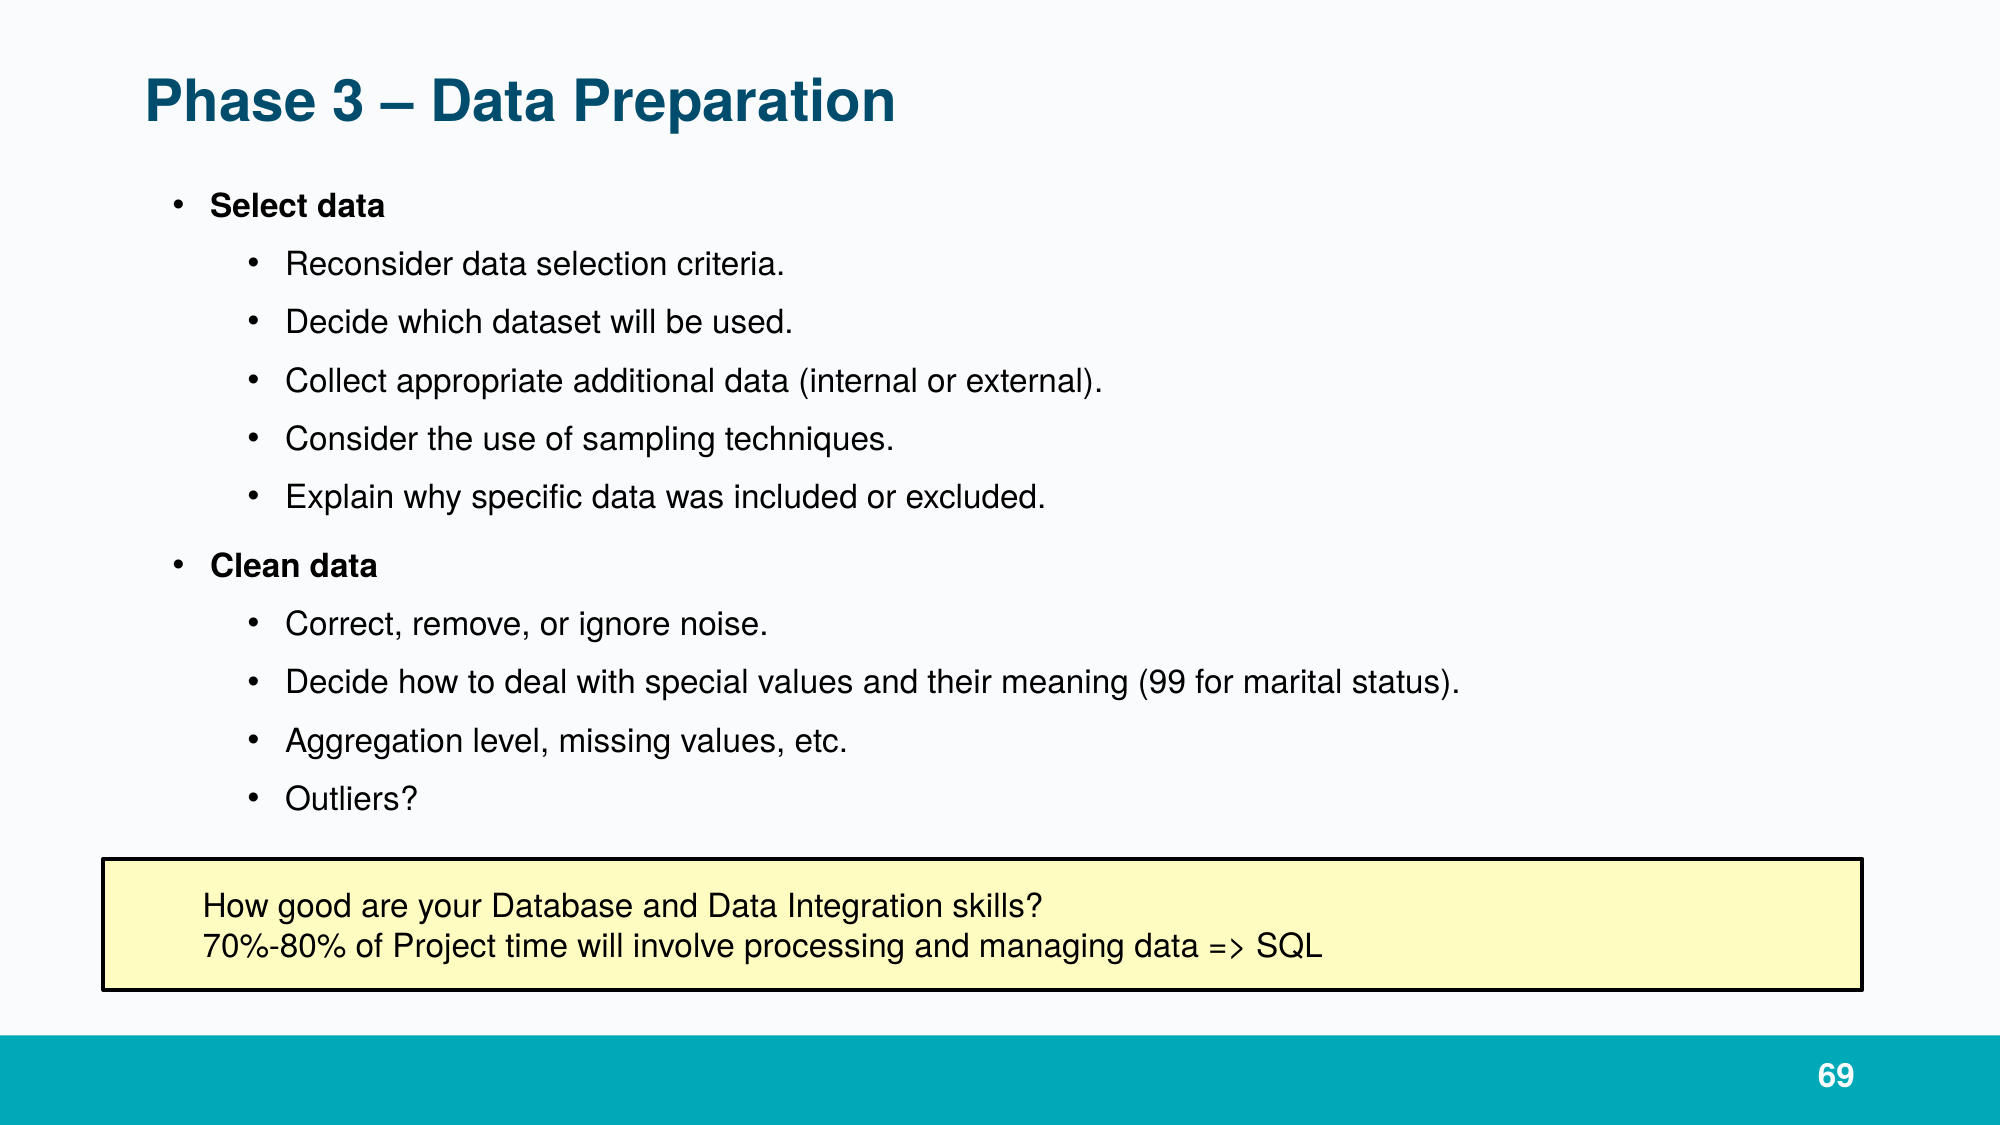

# Phase 3 – Data Preparation
Select data
Reconsider data selection criteria.
Decide which dataset will be used.
Collect appropriate additional data (internal or external).
Consider the use of sampling techniques.
Explain why specific data was included or excluded.
Clean data
Correct, remove, or ignore noise.
Decide how to deal with special values and their meaning (99 for marital status).
Aggregation level, missing values, etc.
Outliers?

How good are your Database and Data Integration skills?
70%-80% of Project time will involve processing and managing data => SQL
69